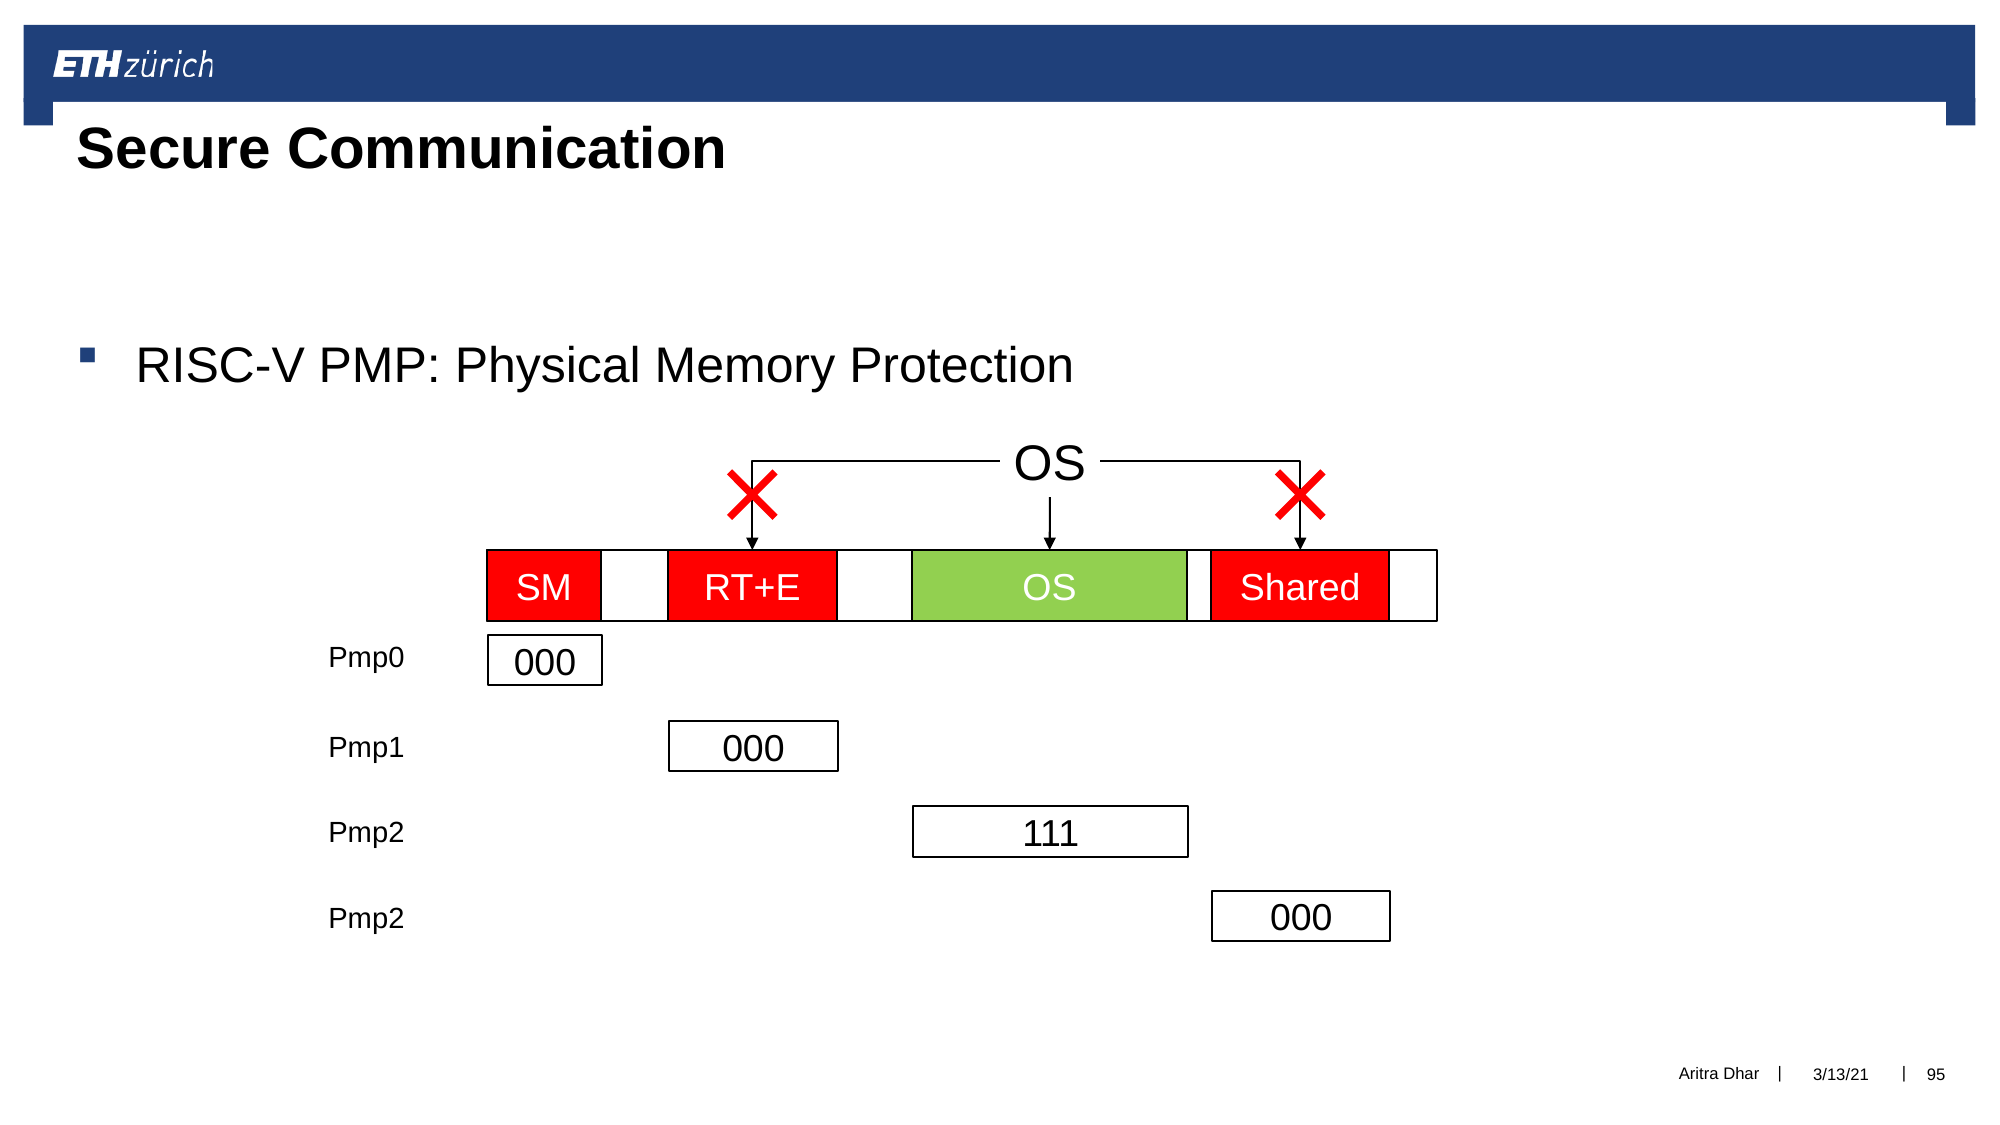

# Secure Communication
RISC-V PMP: Physical Memory Protection
OS

SM
RT+E
OS
Shared
Pmp0
000
000
Pmp1
Pmp2
111
000
Pmp2
Aritra Dhar
3/13/21
95